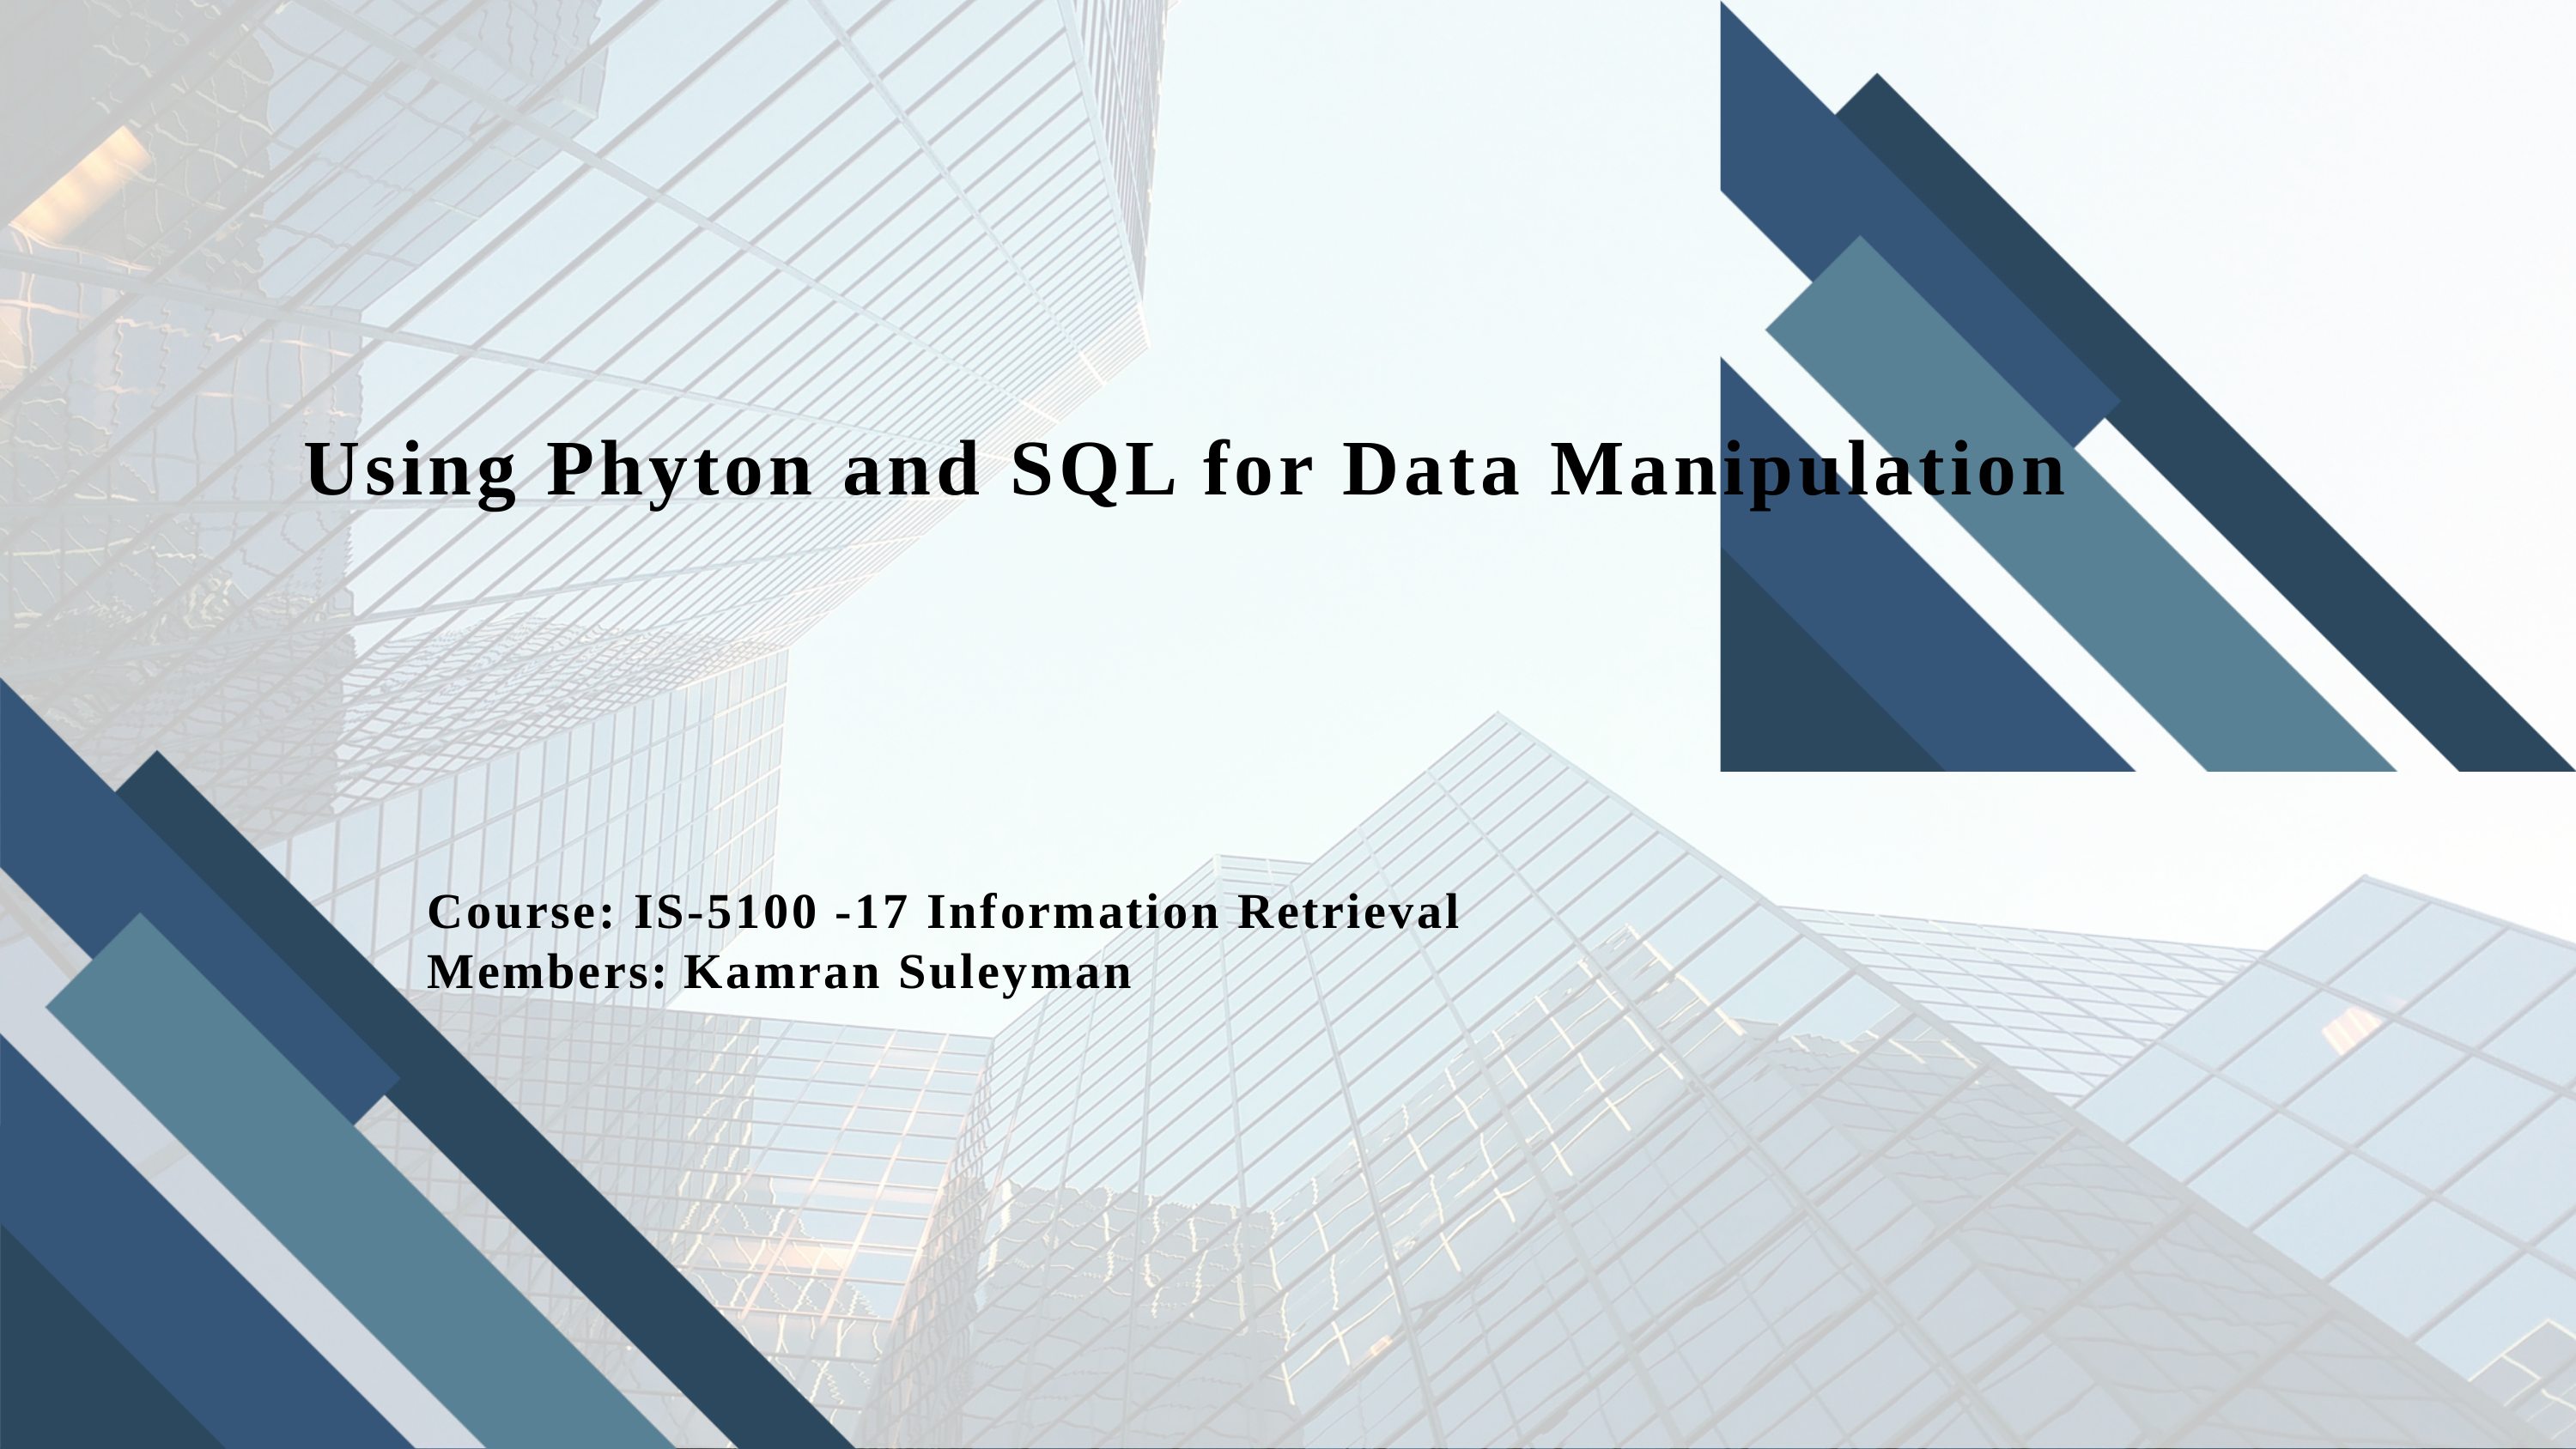

Using Phyton and SQL for Data Manipulation

Course: IS-5100 -17 Information Retrieval
Members: Kamran Suleyman